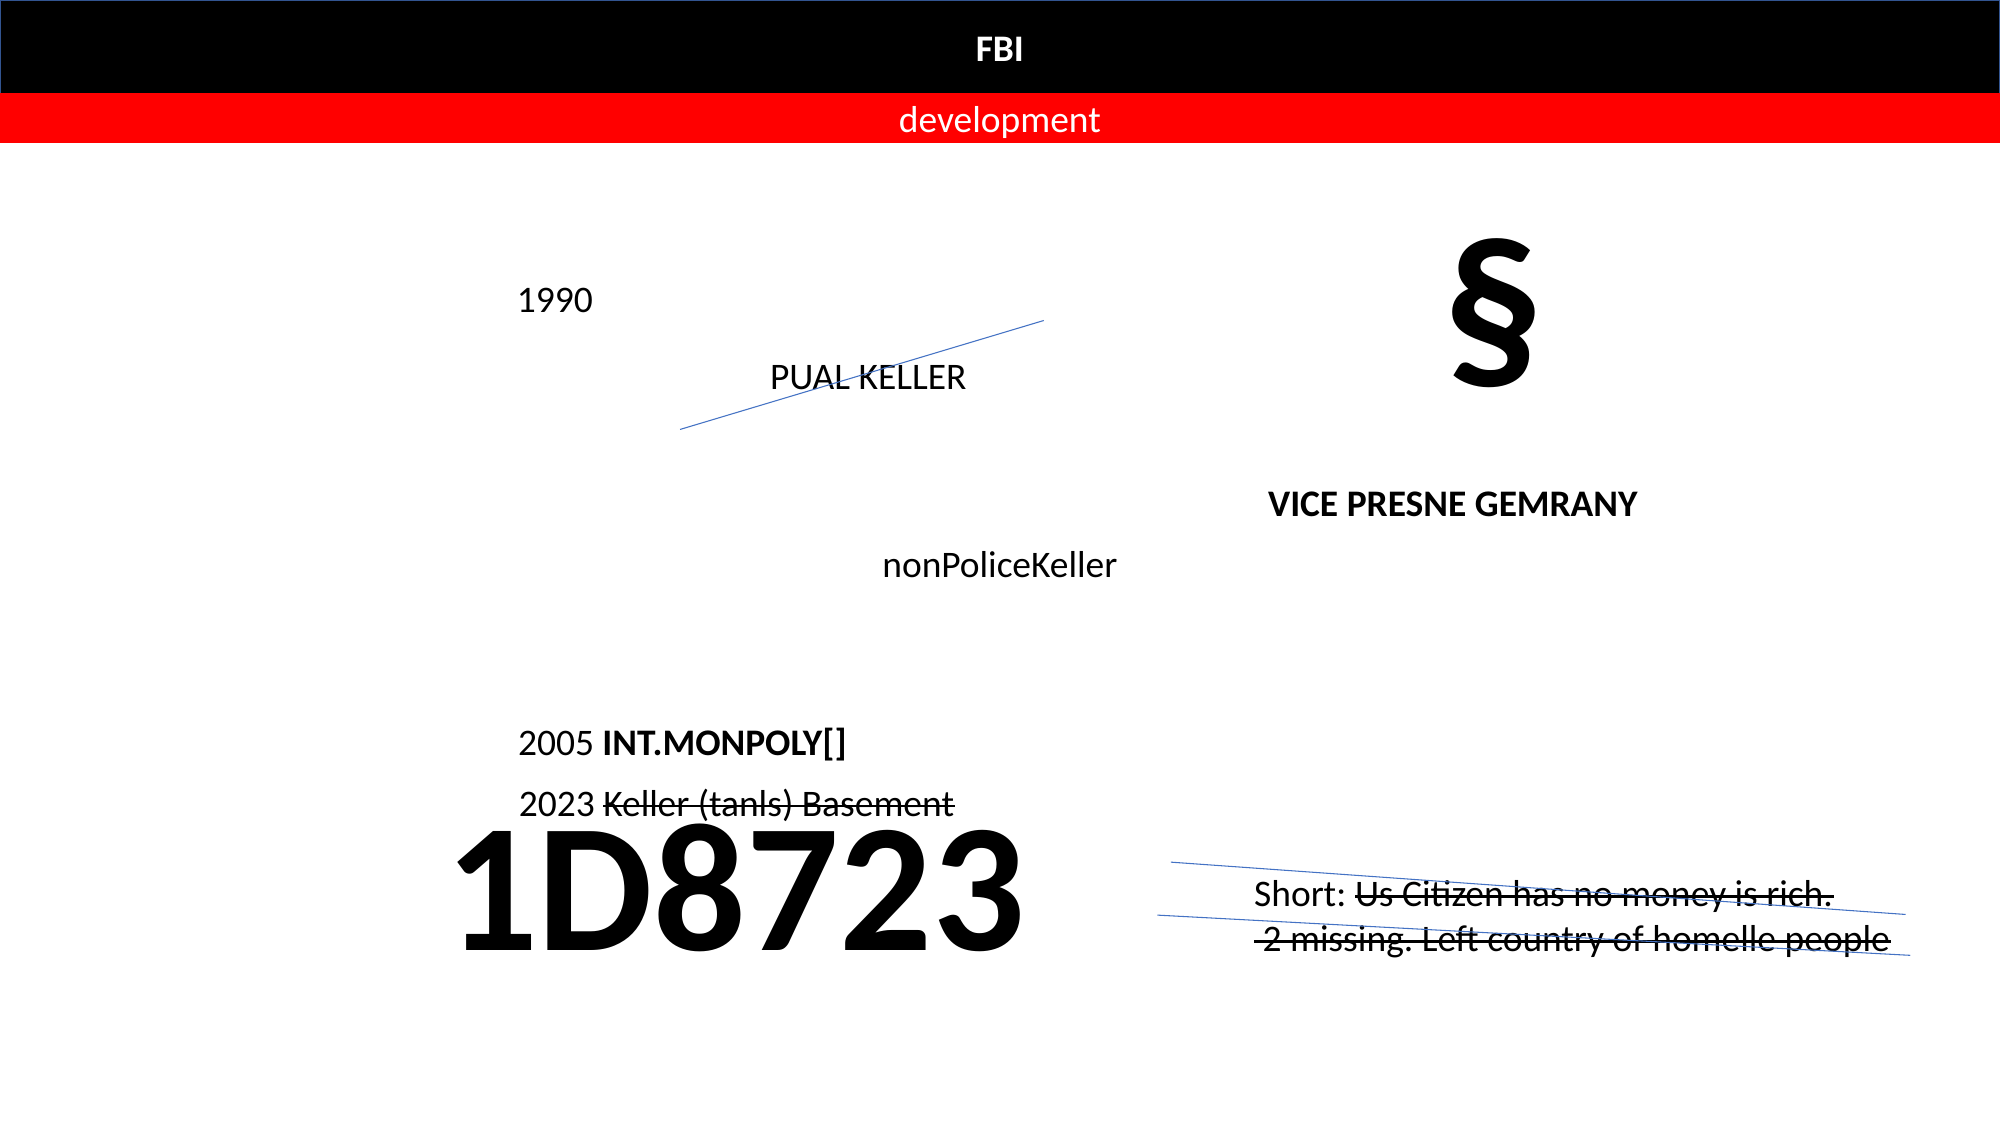

FBI
development
§
1990
PUAL KELLER
VICE PRESNE GEMRANY
nonPoliceKeller
2005 INT.MONPOLY[]
1D8723
2023 Keller (tanls) Basement
Short: Us Citizen has no money is rich.
 2 missing. Left country of homelle people